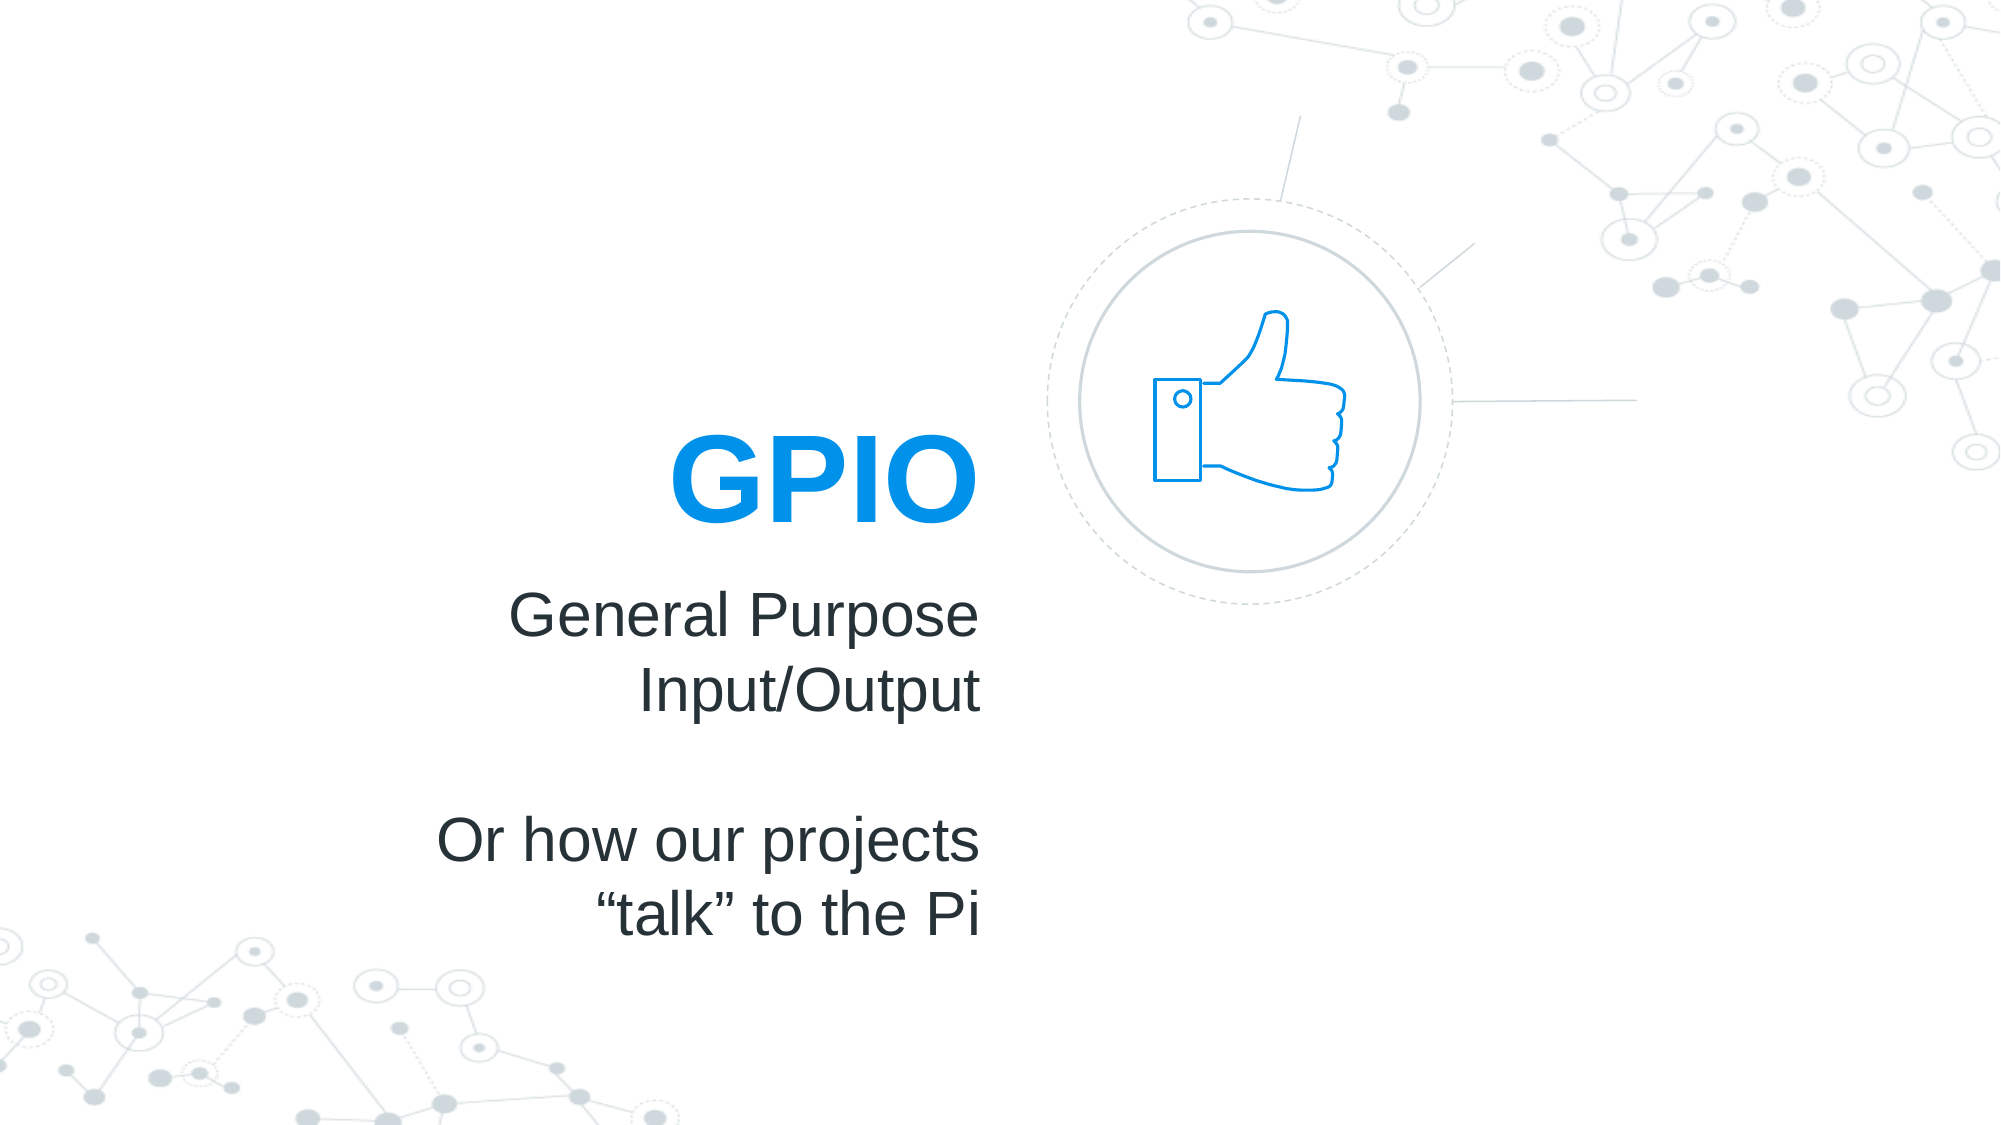

GPIO

General Purpose Input/Output

Or how our projects “talk” to the Pi